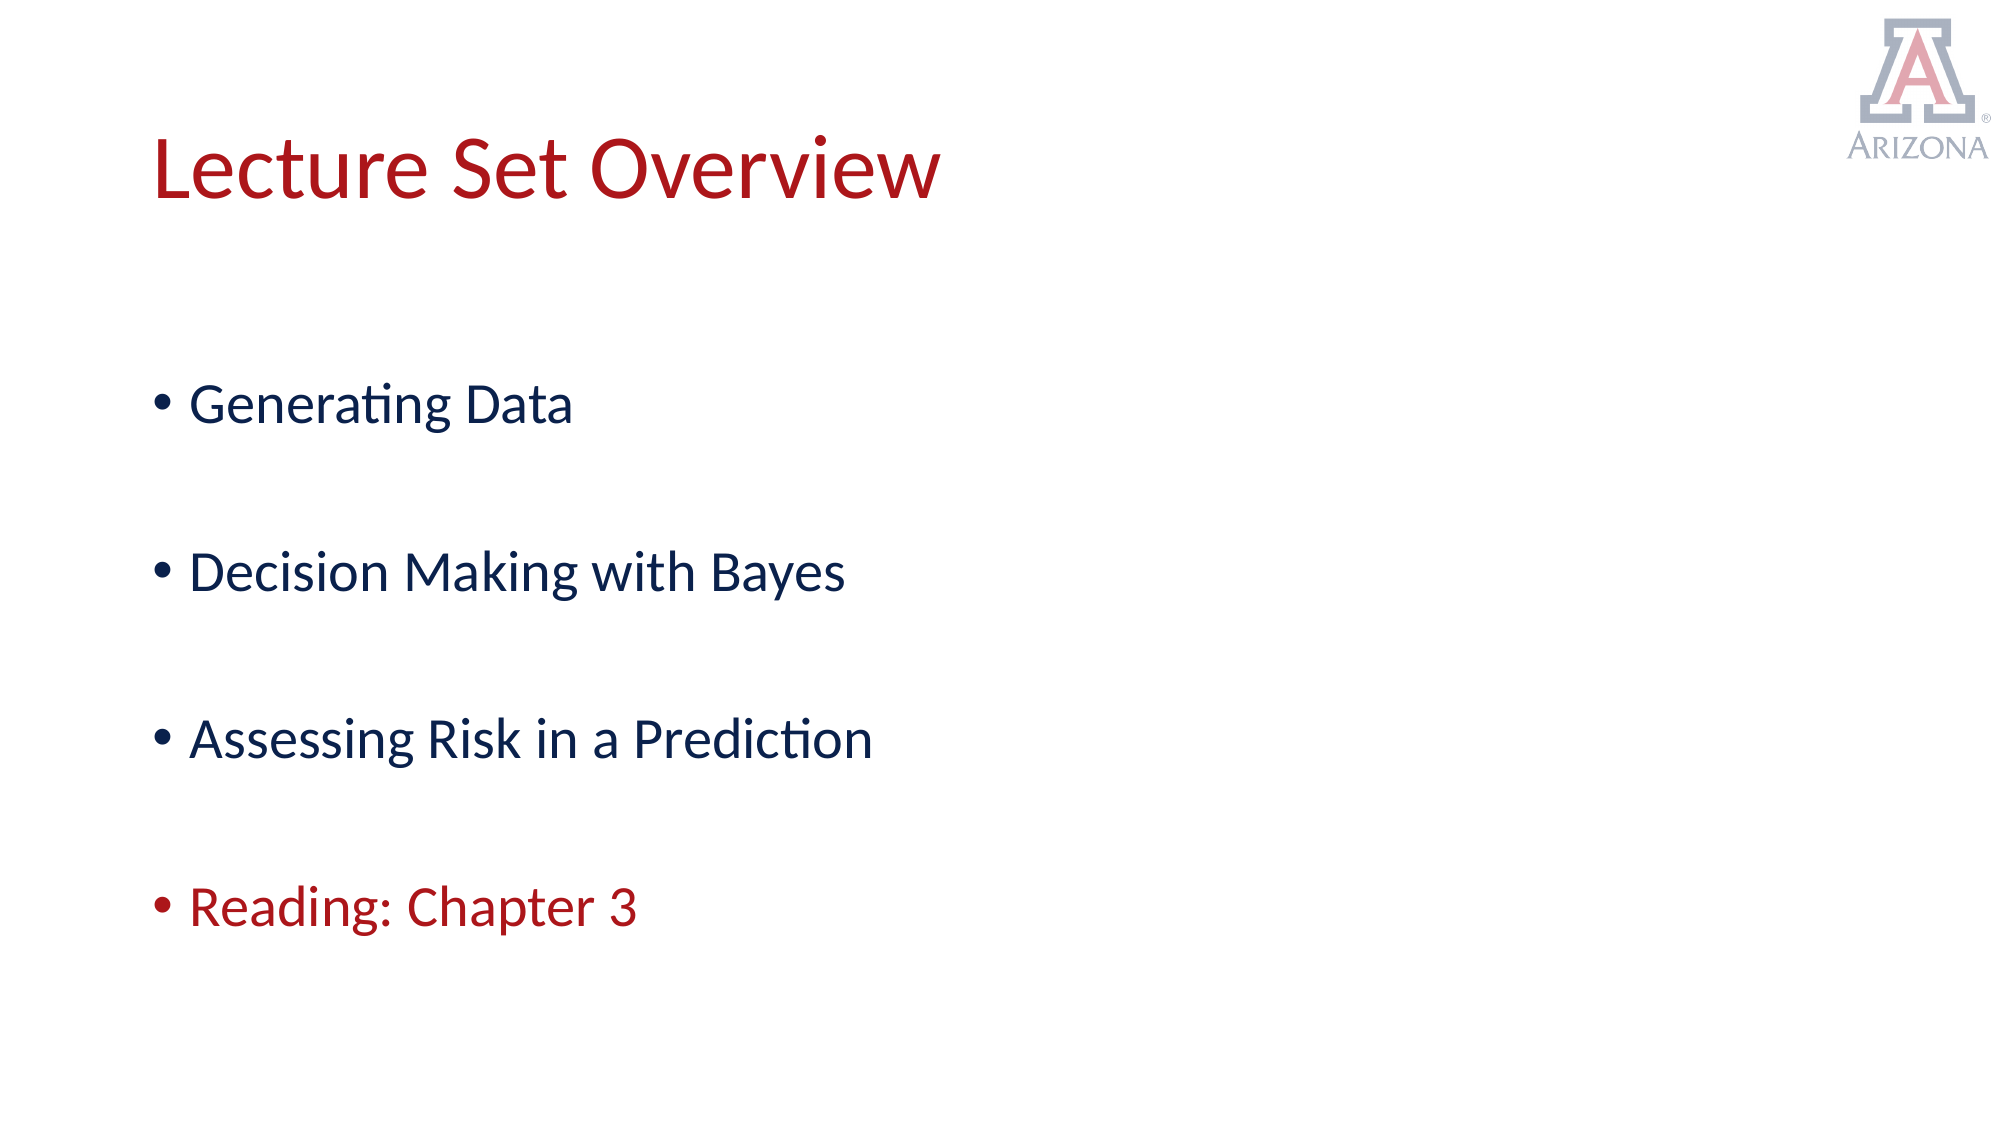

# Lecture Set Overview
Generating Data

Decision Making with Bayes

Assessing Risk in a Prediction

Reading: Chapter 3